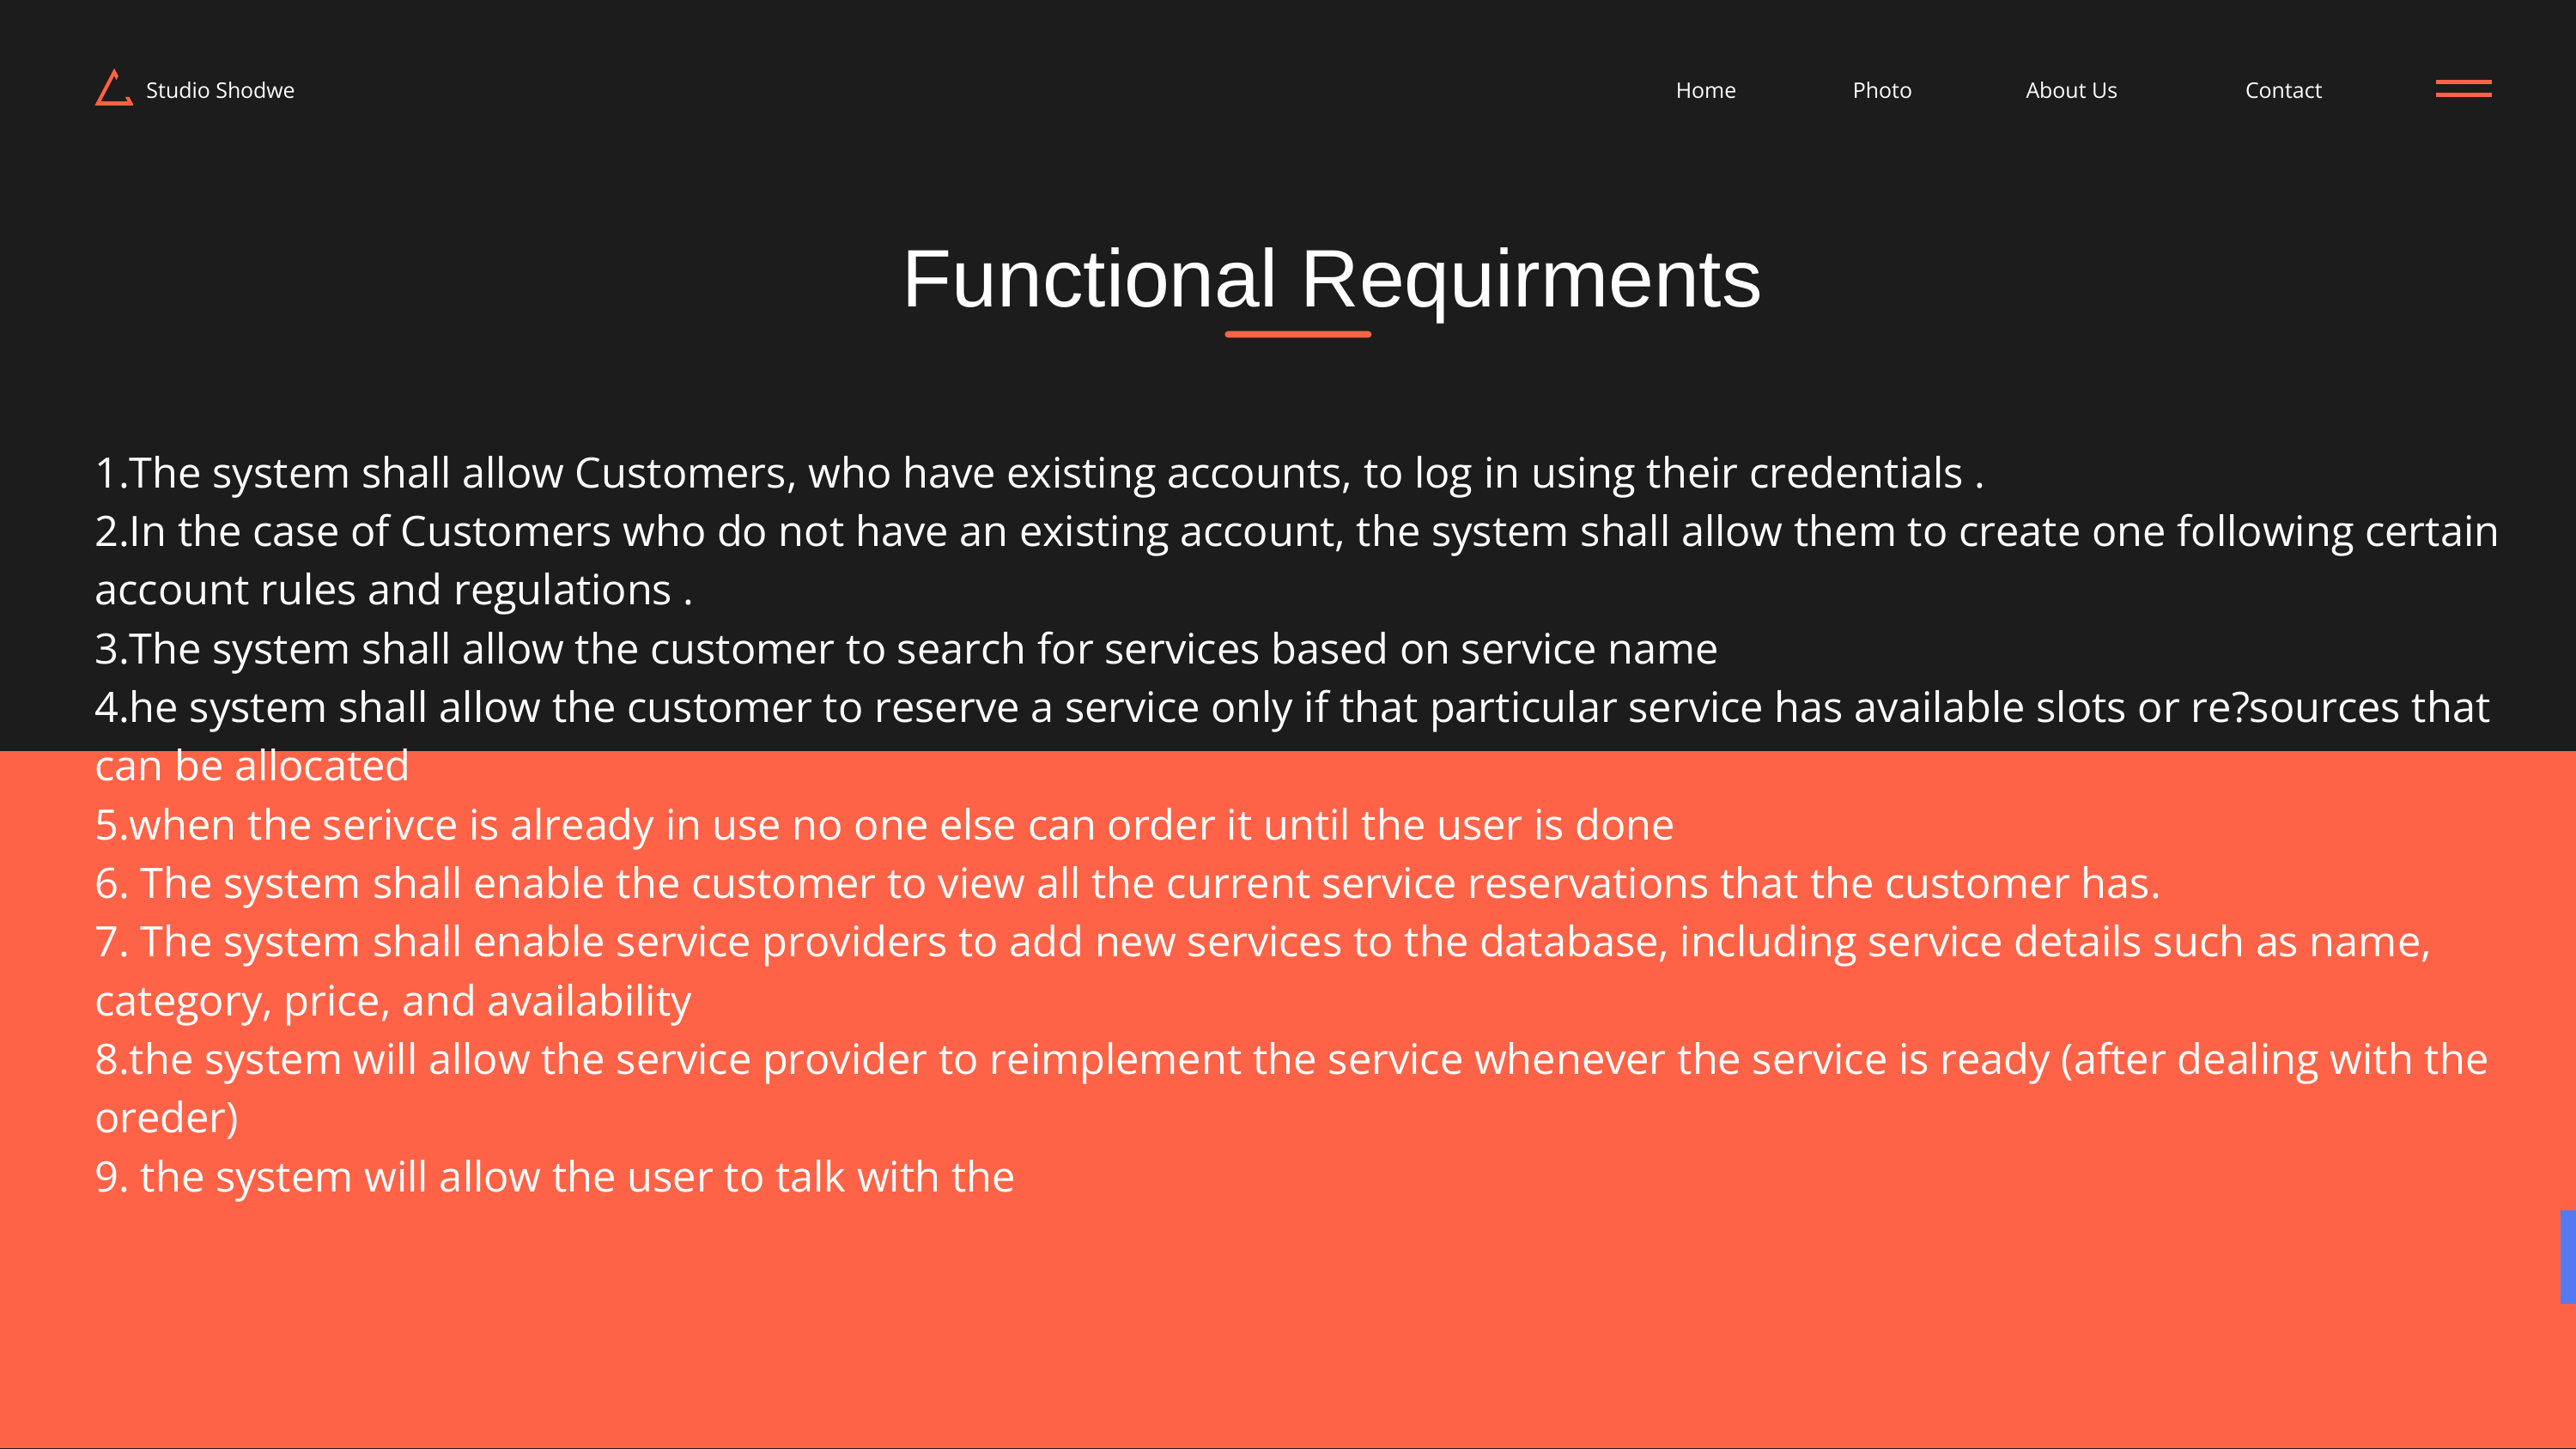

Studio Shodwe
Home
Photo
About Us
Contact

Functional Requirments

1.The system shall allow Customers, who have existing accounts, to log in using their credentials .
2.In the case of Customers who do not have an existing account, the system shall allow them to create one following certain account rules and regulations .
3.The system shall allow the customer to search for services based on service name
4.he system shall allow the customer to reserve a service only if that particular service has available slots or re?sources that can be allocated
5.when the serivce is already in use no one else can order it until the user is done
6. The system shall enable the customer to view all the current service reservations that the customer has.
7. The system shall enable service providers to add new services to the database, including service details such as name, category, price, and availability
8.the system will allow the service provider to reimplement the service whenever the service is ready (after dealing with the oreder)
9. the system will allow the user to talk with the